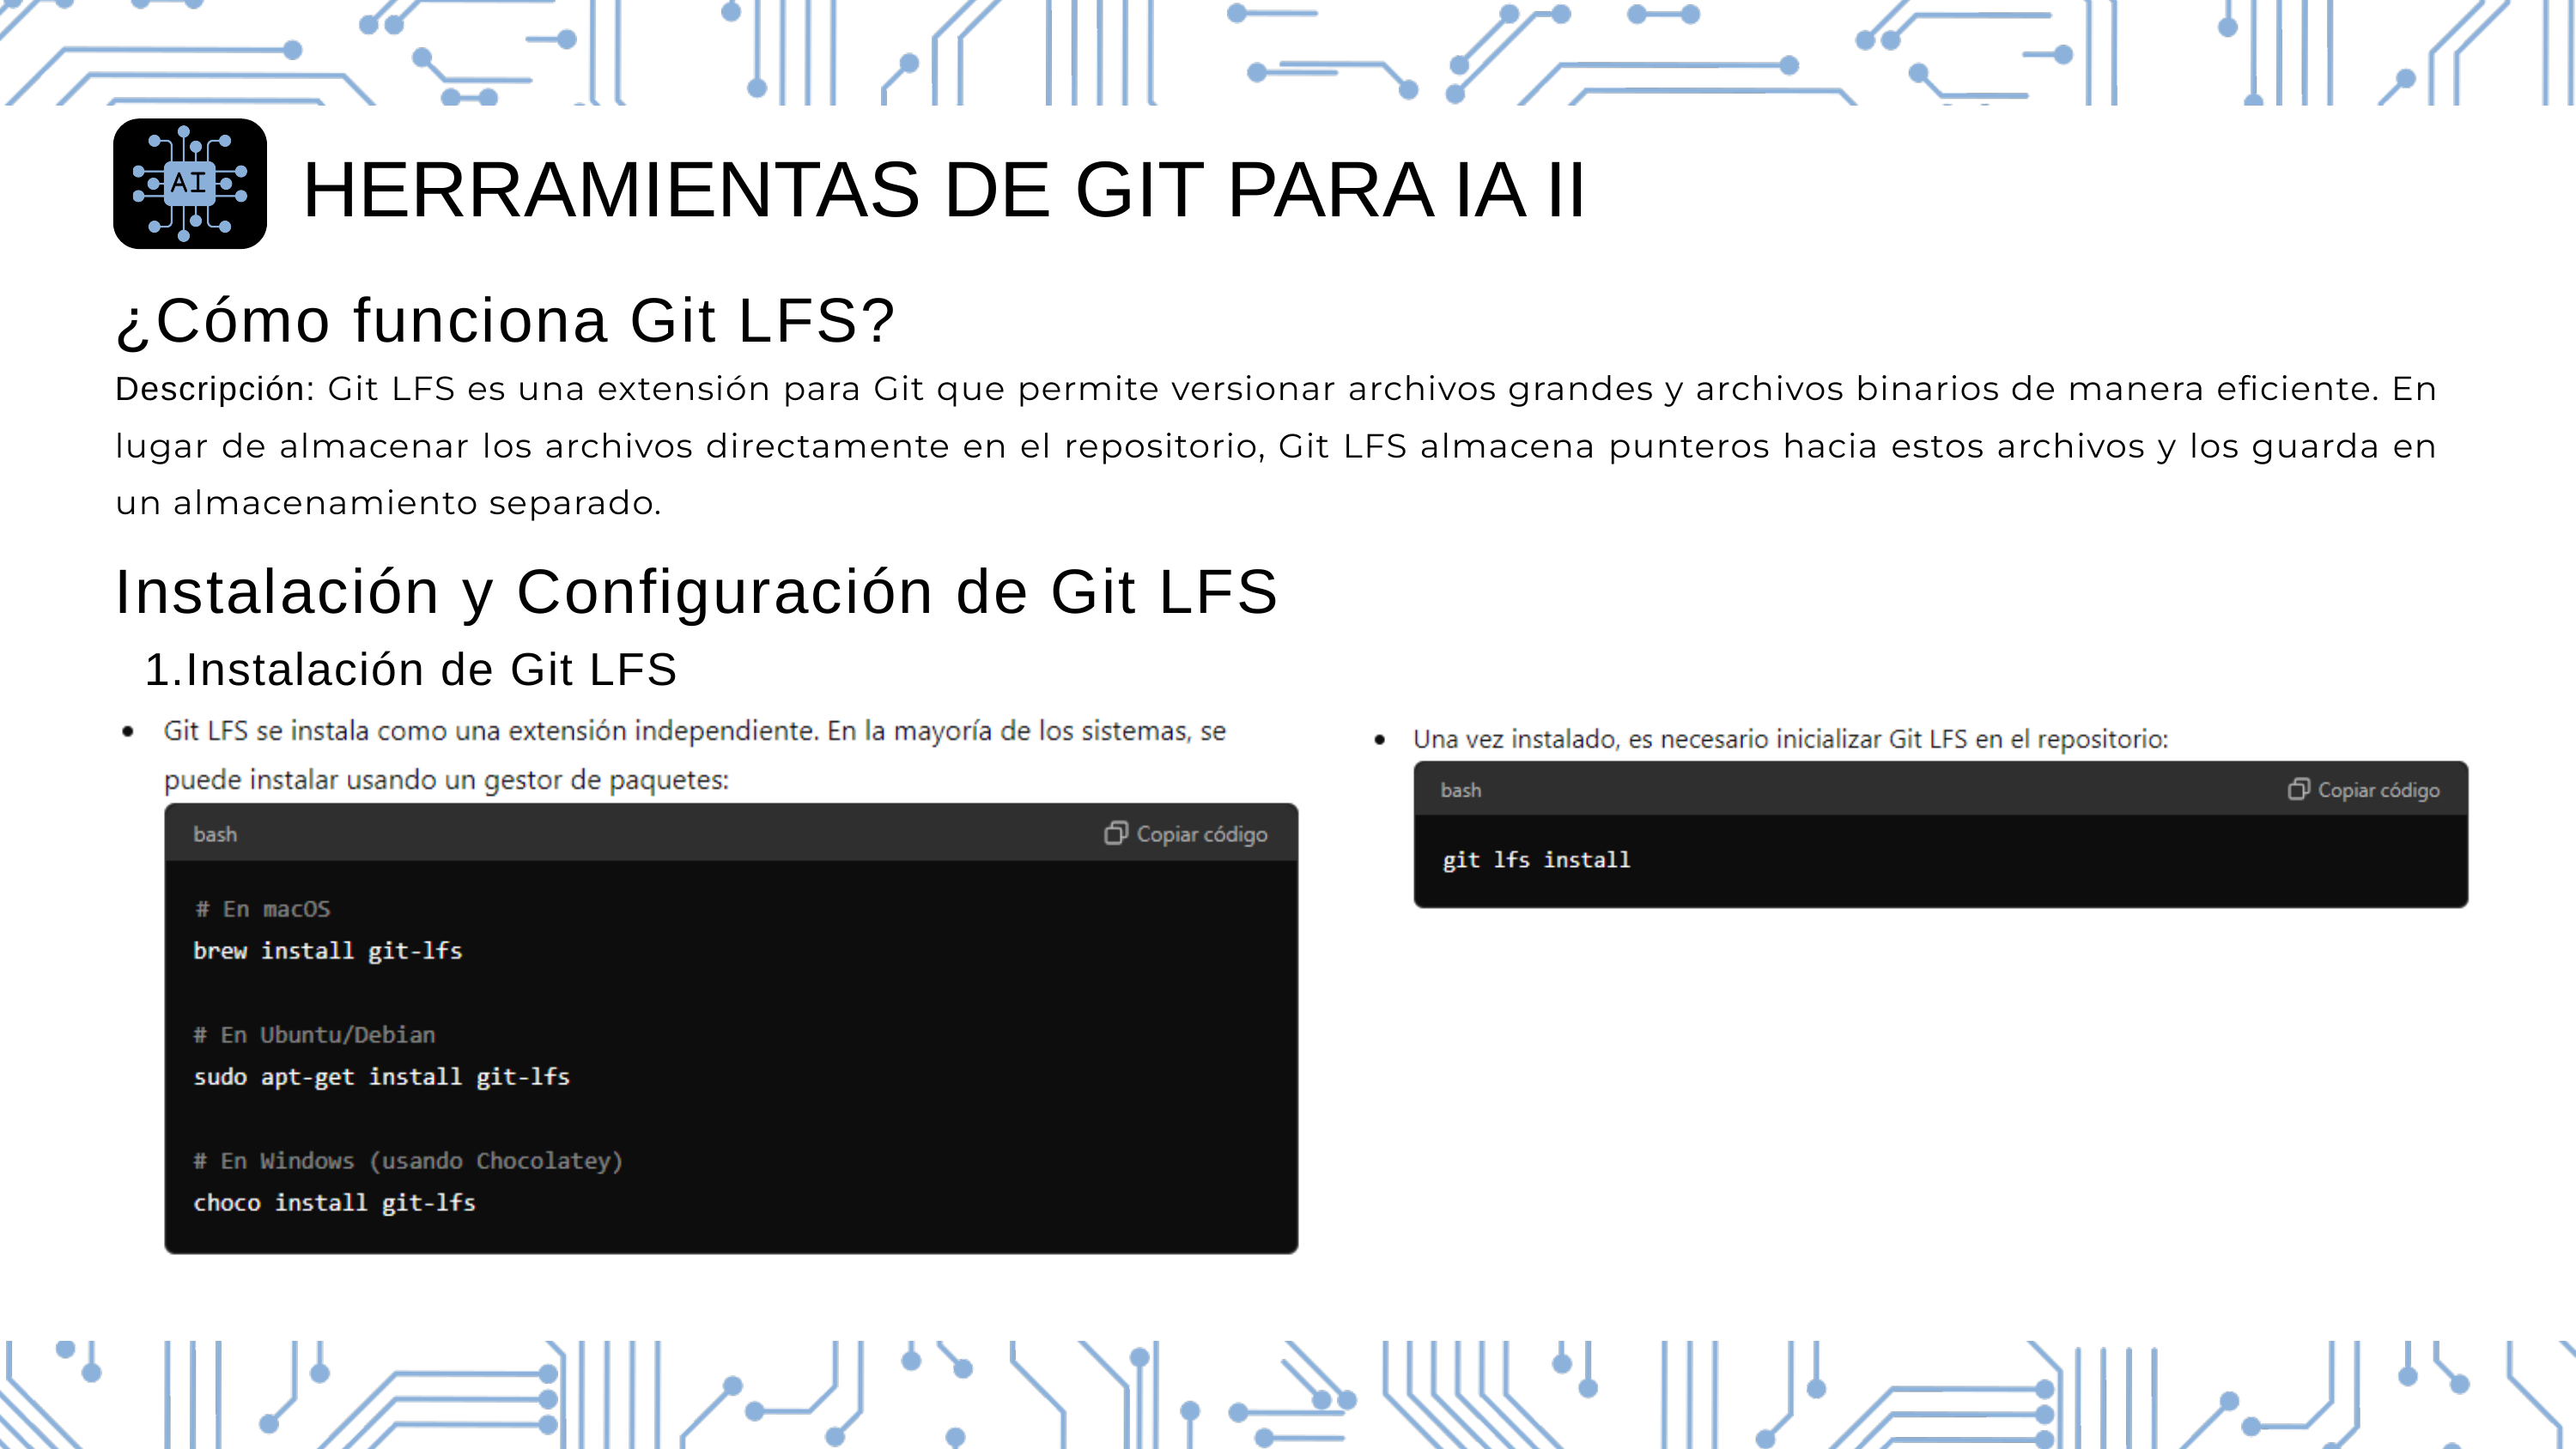

HERRAMIENTAS DE GIT PARA IA II

¿Cómo funciona Git LFS?
Descripción: Git LFS es una extensión para Git que permite versionar archivos grandes y archivos binarios de manera eficiente. En lugar de almacenar los archivos directamente en el repositorio, Git LFS almacena punteros hacia estos archivos y los guarda en un almacenamiento separado.
Instalación y Configuración de Git LFS
1.Instalación de Git LFS